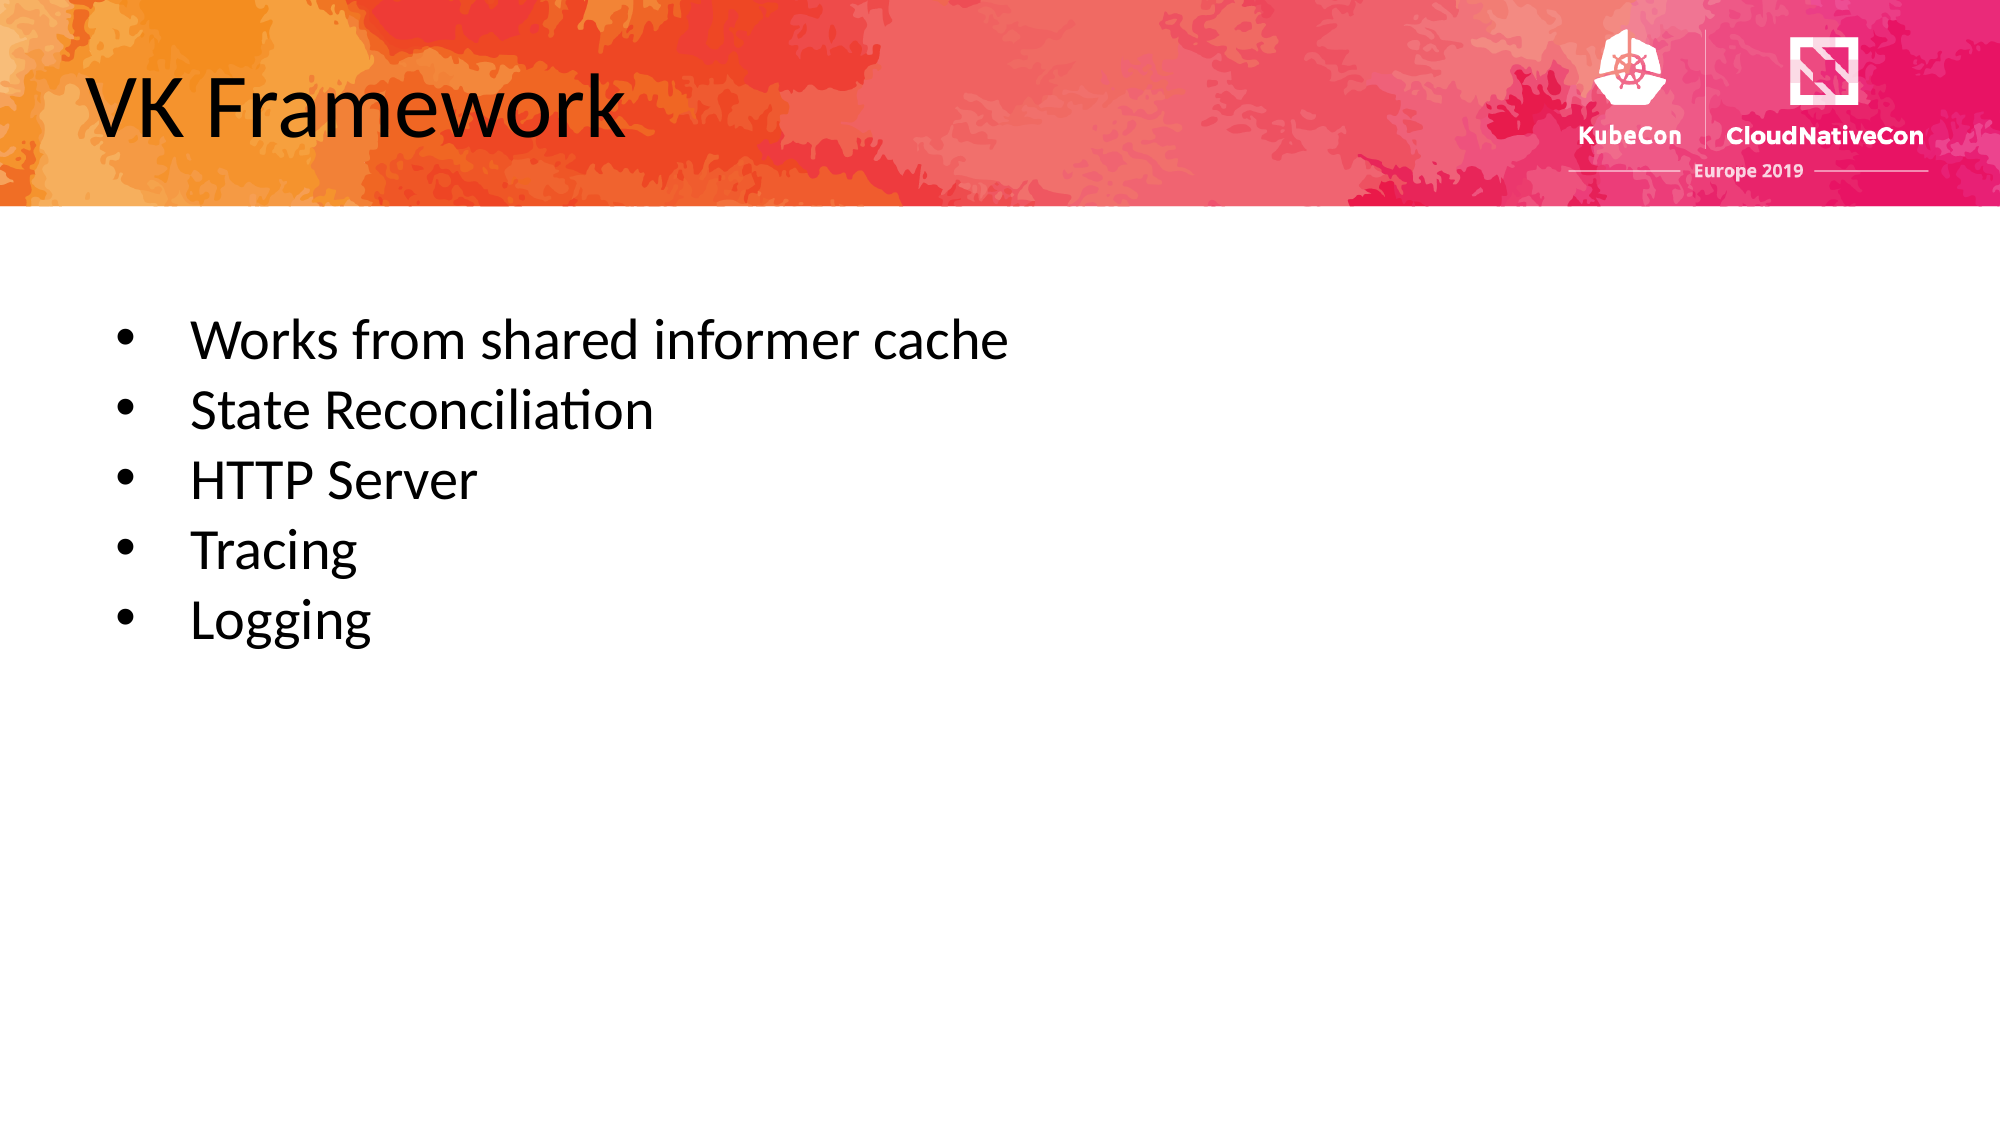

# VK Framework
Works from shared informer cache
State Reconciliation
HTTP Server
Tracing
Logging